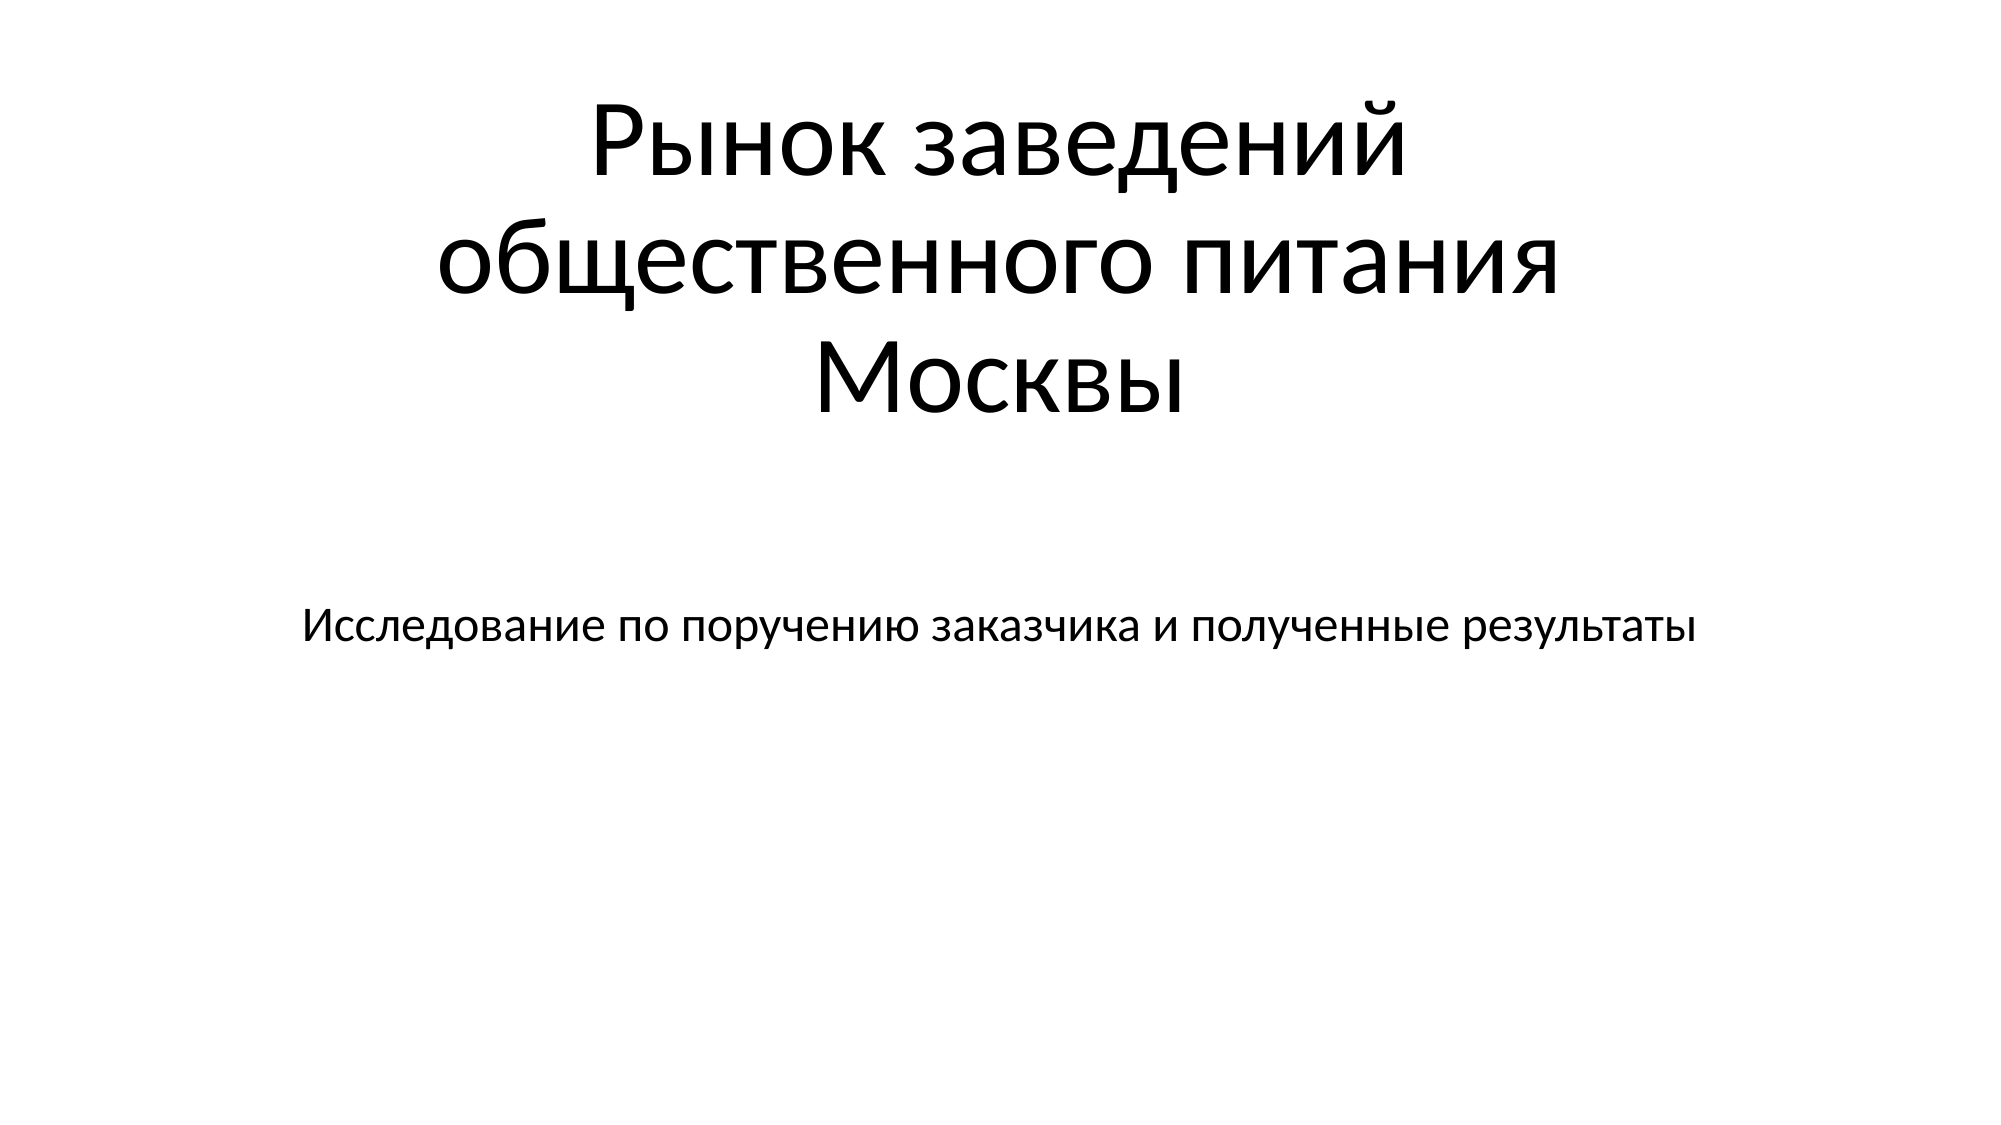

# Рынок заведений общественного питания Москвы
Исследование по поручению заказчика и полученные результаты